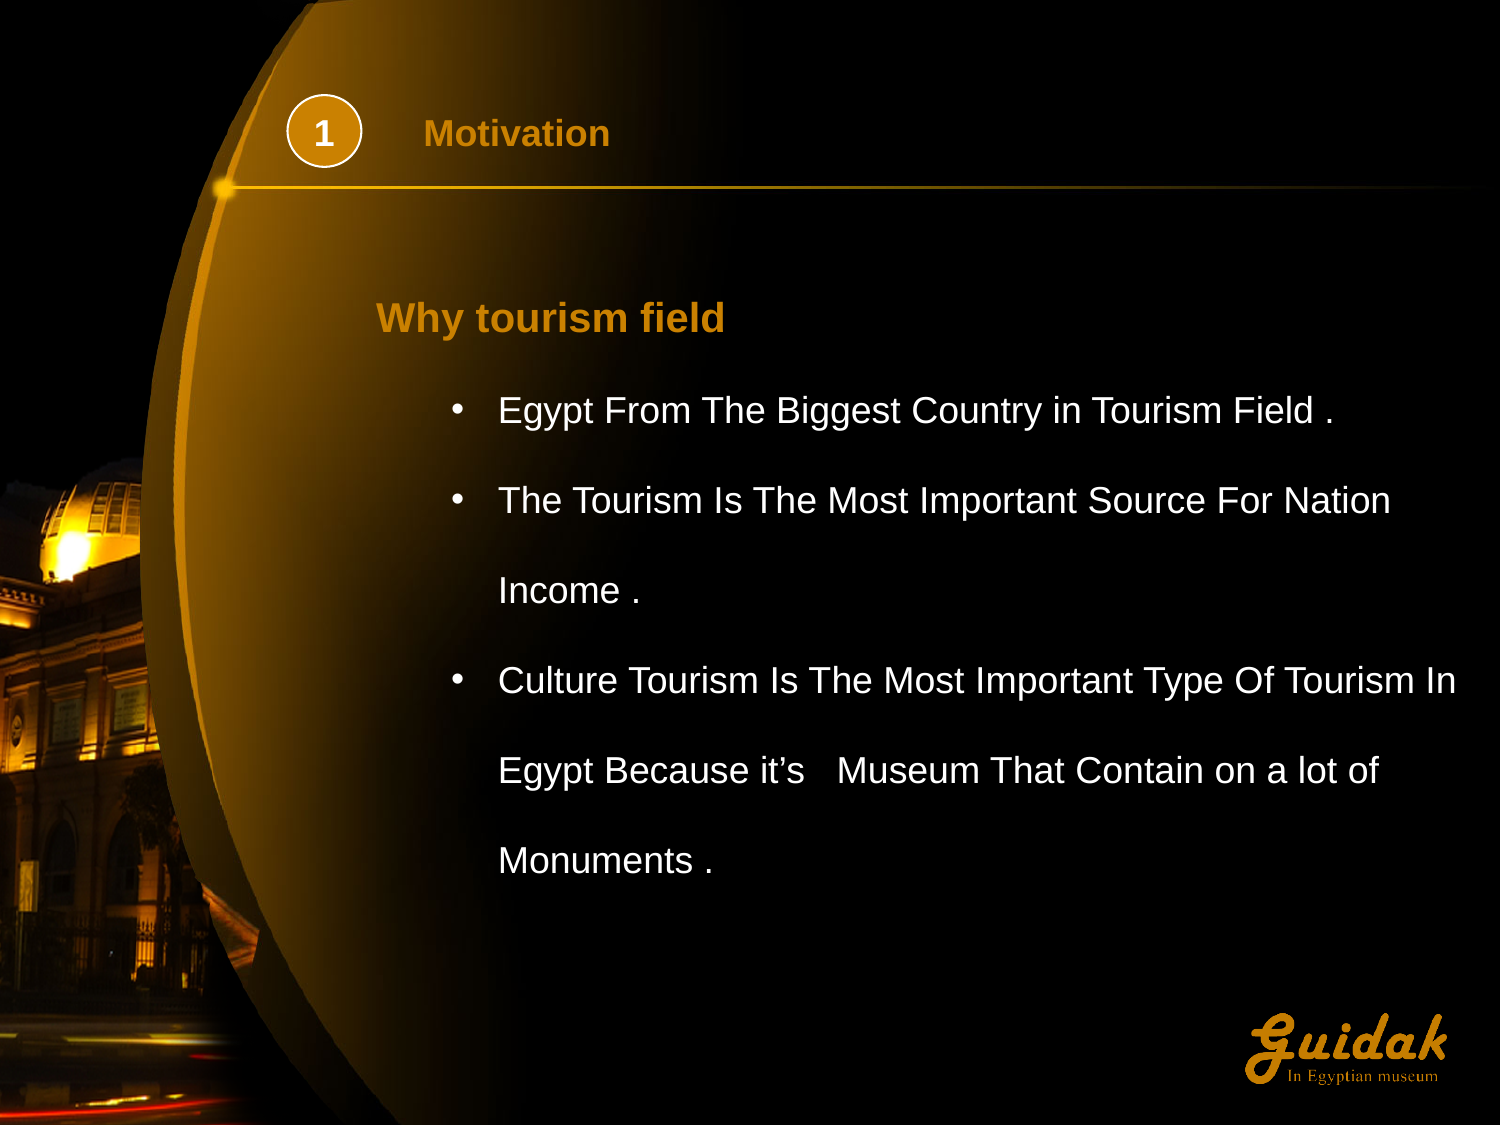

1
Motivation
Why tourism field
Egypt From The Biggest Country in Tourism Field .
The Tourism Is The Most Important Source For Nation Income .
Culture Tourism Is The Most Important Type Of Tourism In Egypt Because it’s   Museum That Contain on a lot of Monuments .